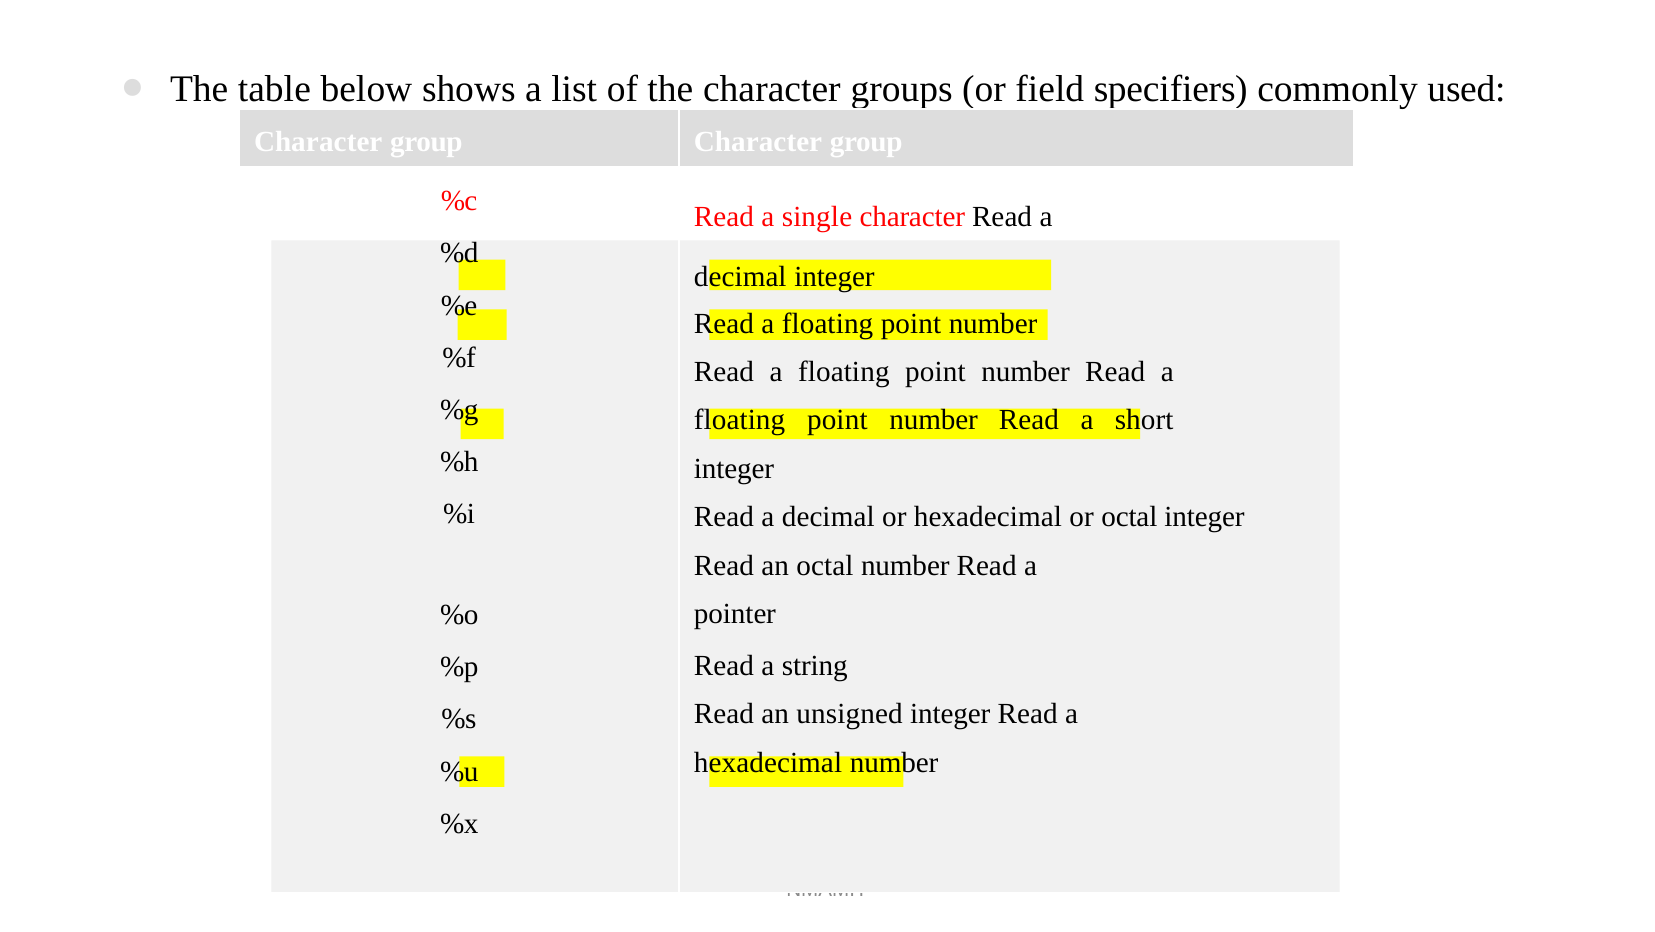

The table below shows a list of the character groups (or field specifiers) commonly used:
| Character group | Character group |
| --- | --- |
| %c %d %e %f %g %h %i %o %p %s %u %x | Read a single character Read a decimal integer Read a floating point number Read a floating point number Read a floating point number Read a short integer Read a decimal or hexadecimal or octal integer Read an octal number Read a pointer Read a string Read an unsigned integer Read a hexadecimal number |

NMAMIT